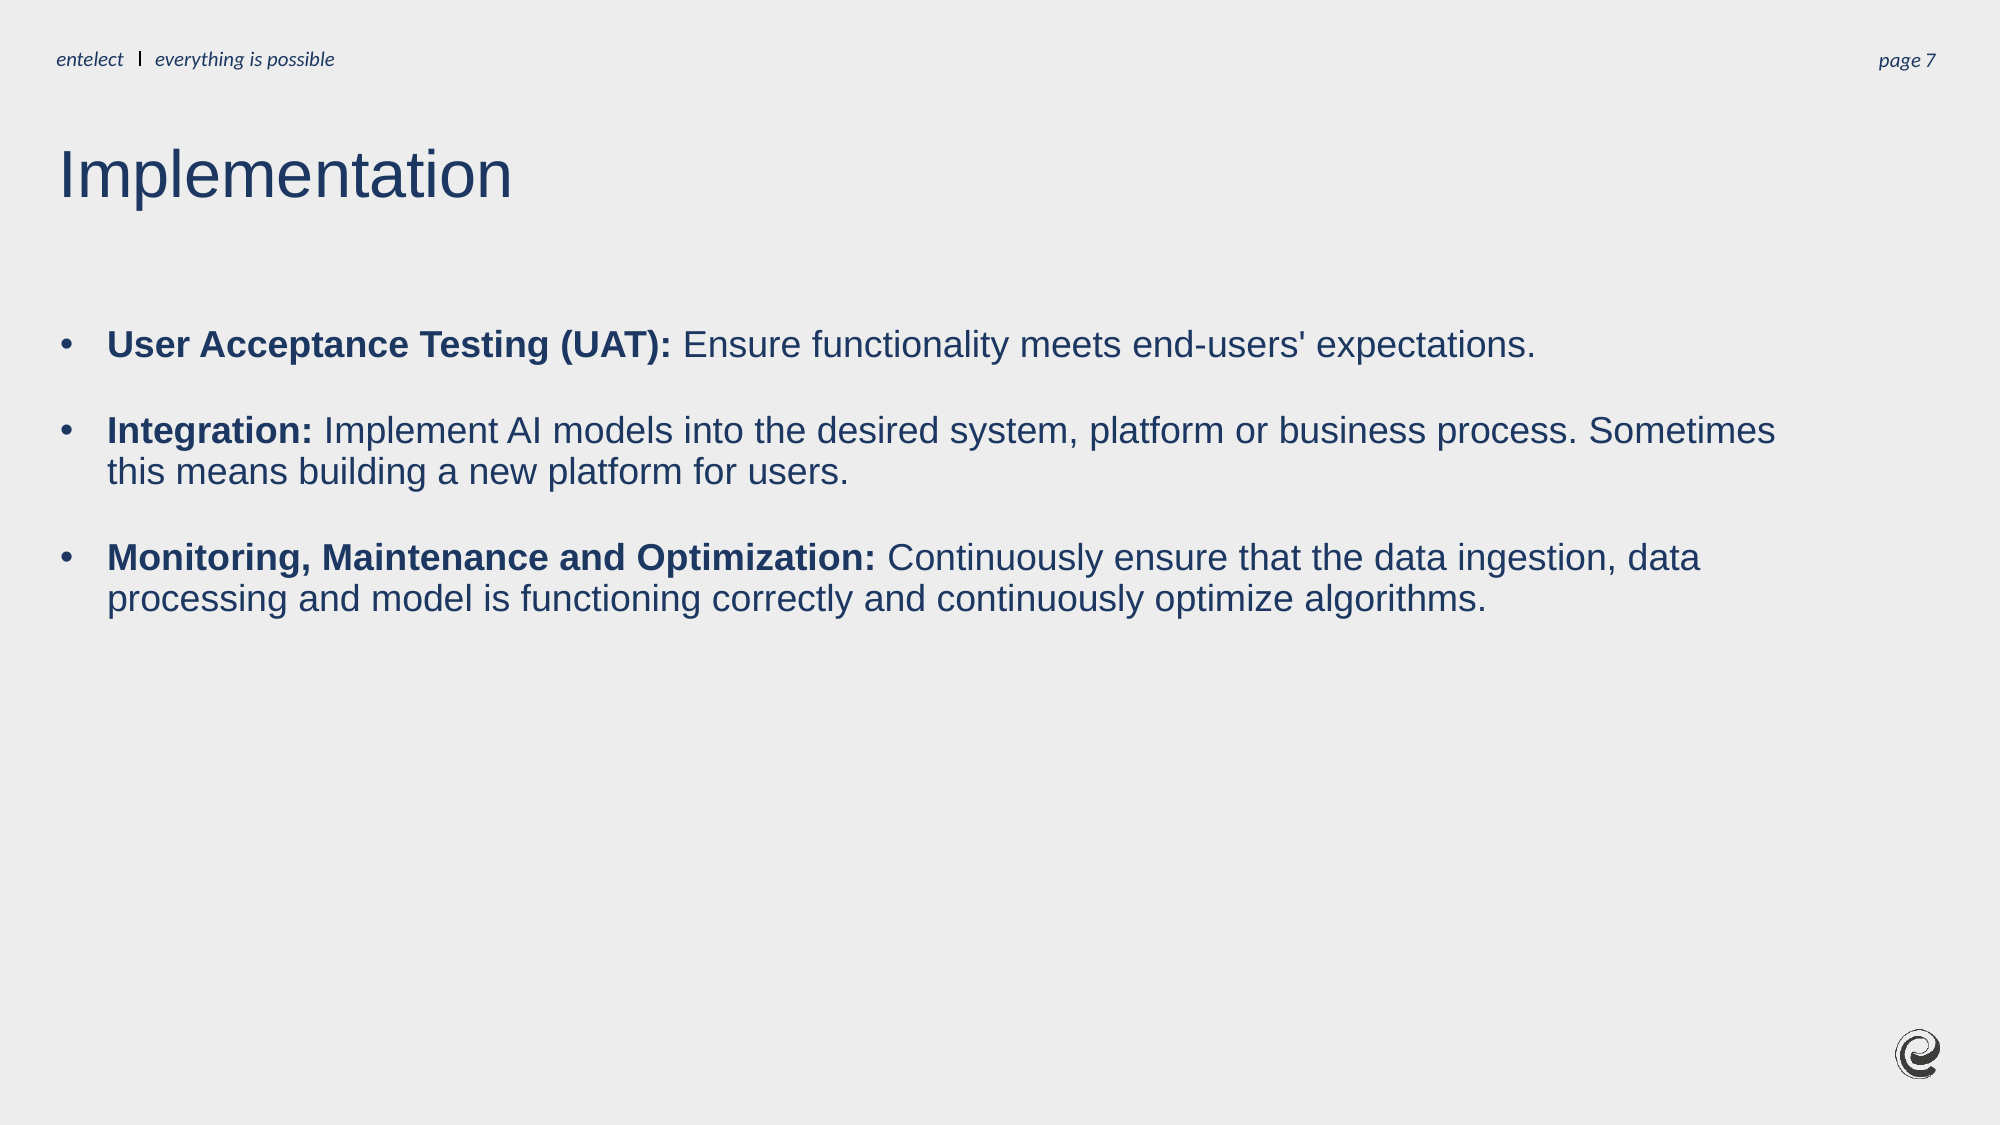

page
7
# Implementation

User Acceptance Testing (UAT): Ensure functionality meets end-users' expectations.
Integration: Implement AI models into the desired system, platform or business process. Sometimes this means building a new platform for users.
Monitoring, Maintenance and Optimization: Continuously ensure that the data ingestion, data processing and model is functioning correctly and continuously optimize algorithms.